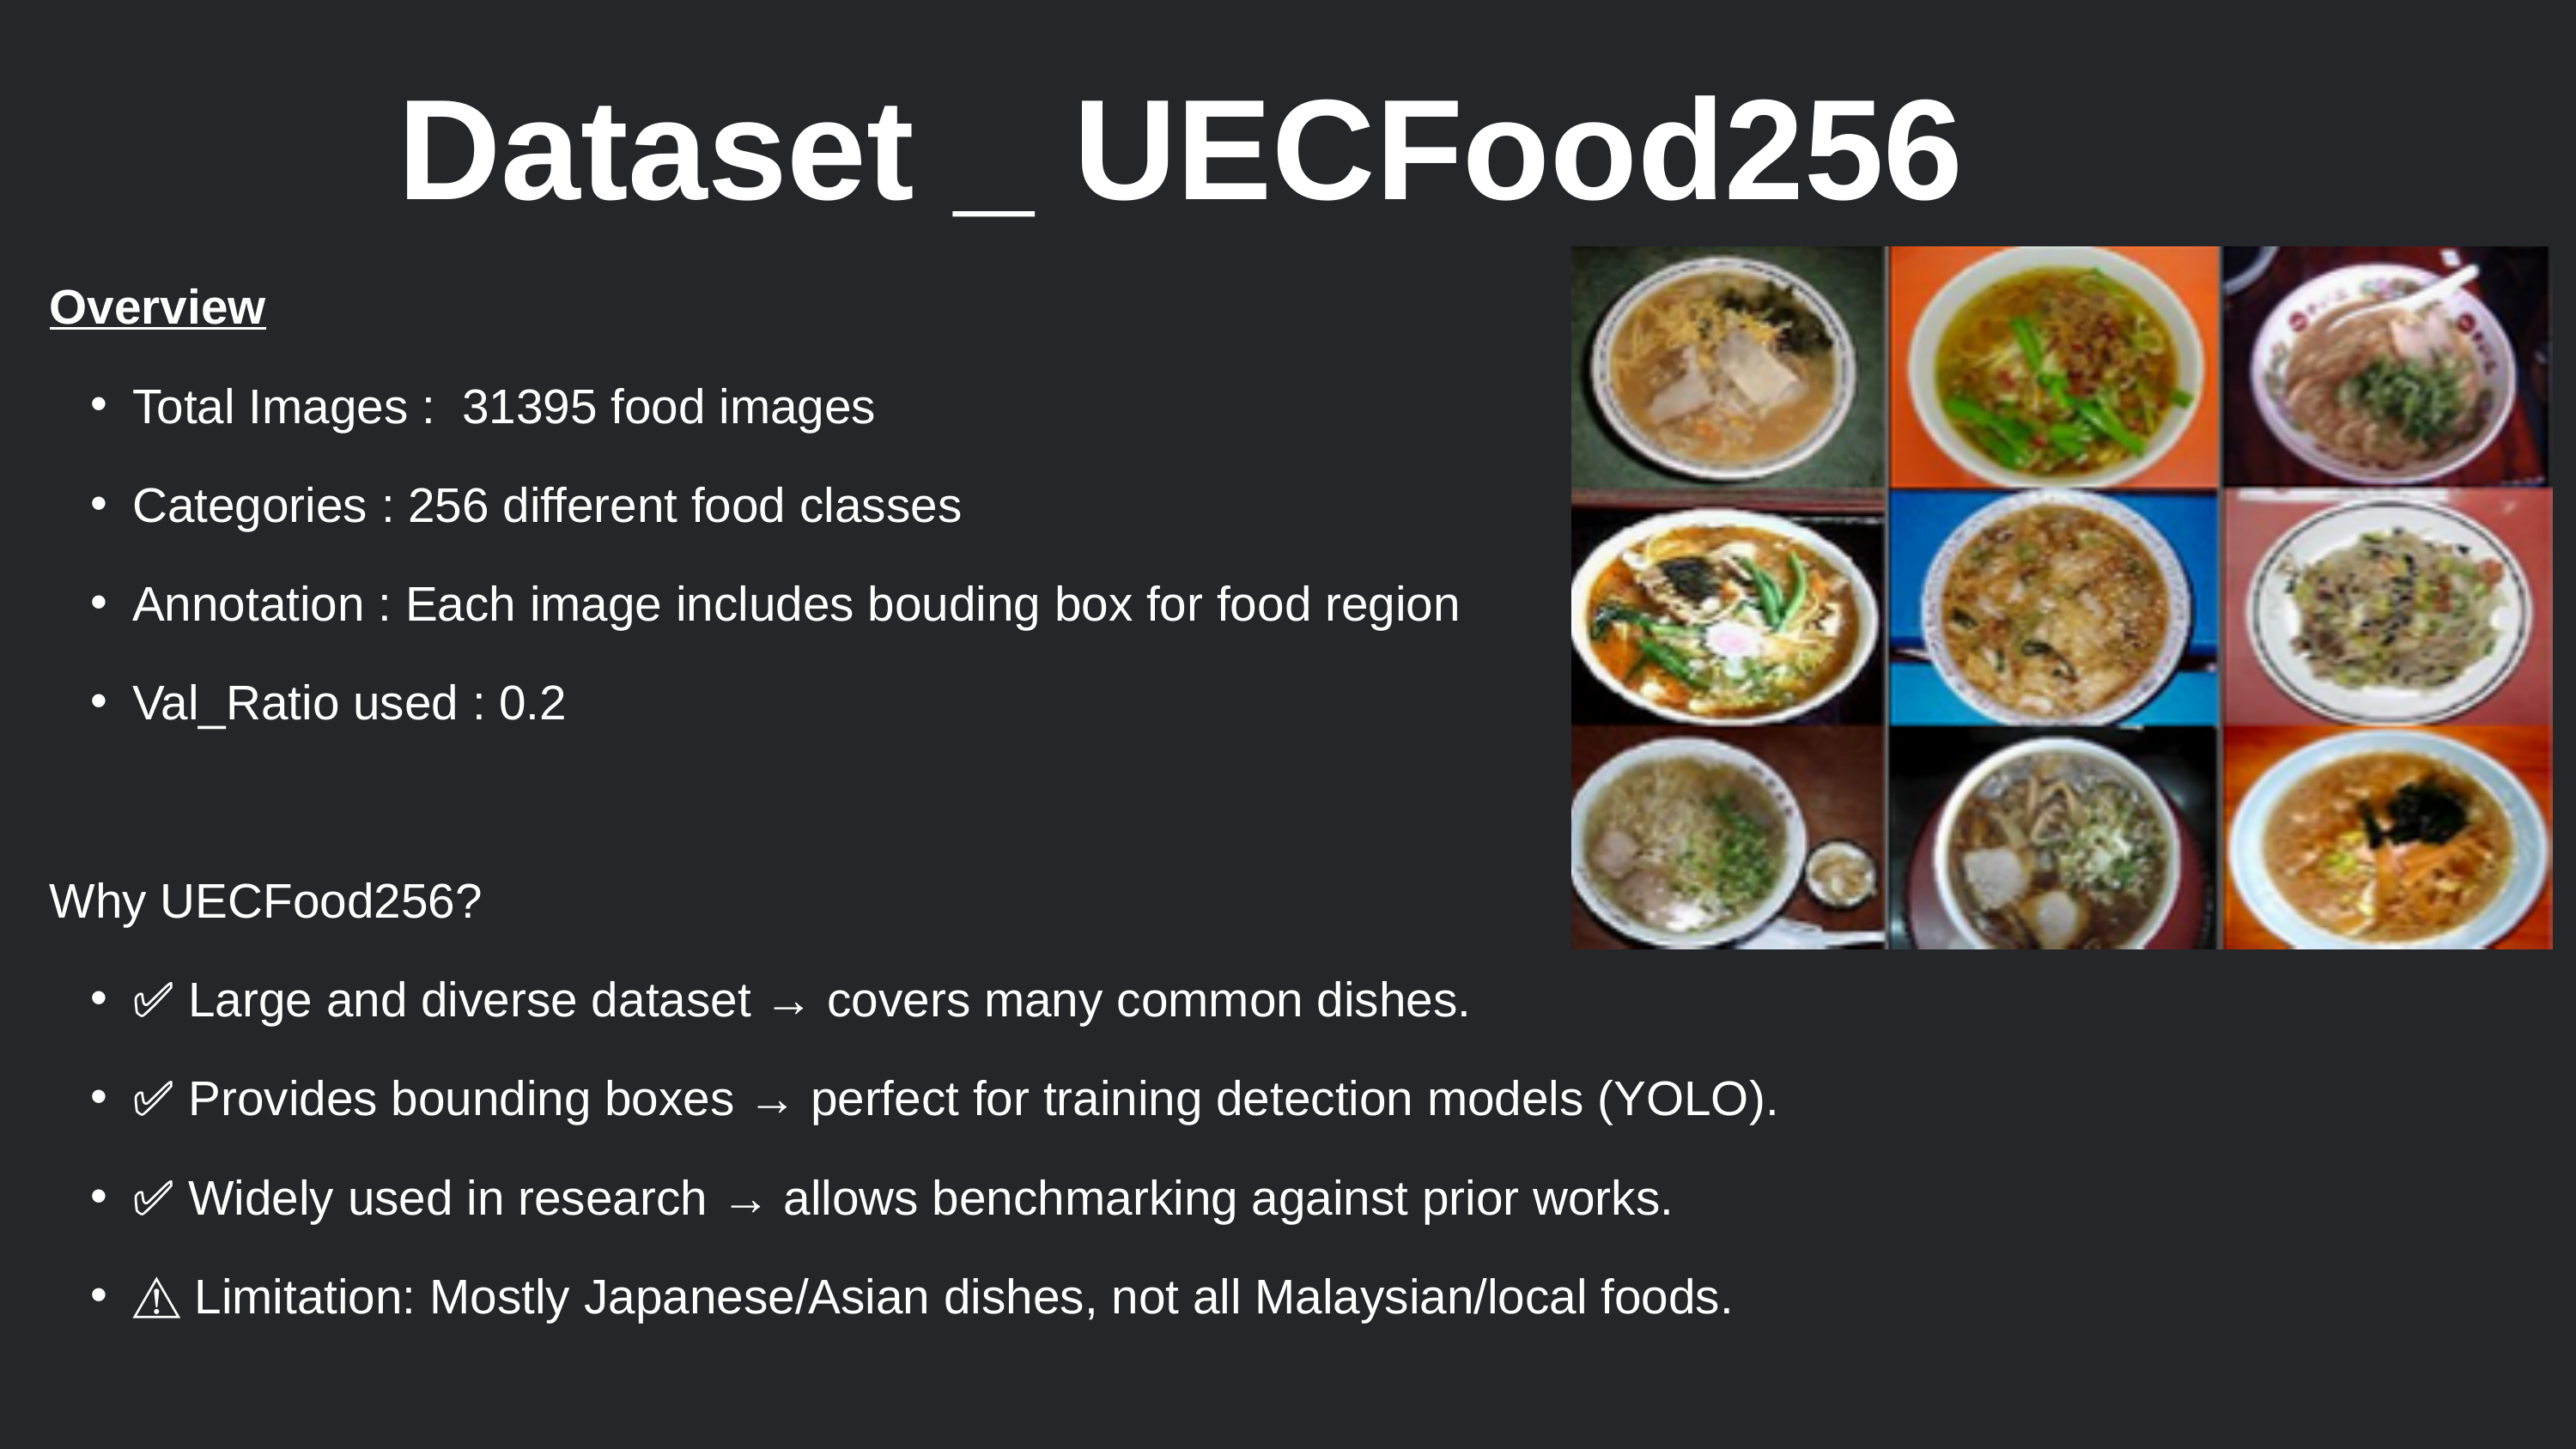

Dataset _ UECFood256
Overview
Total Images :  31395 food images
Categories : 256 different food classes
Annotation : Each image includes bouding box for food region
Val_Ratio used : 0.2

Why UECFood256?
✅ Large and diverse dataset → covers many common dishes.
✅ Provides bounding boxes → perfect for training detection models (YOLO).
✅ Widely used in research → allows benchmarking against prior works.
⚠️ Limitation: Mostly Japanese/Asian dishes, not all Malaysian/local foods.